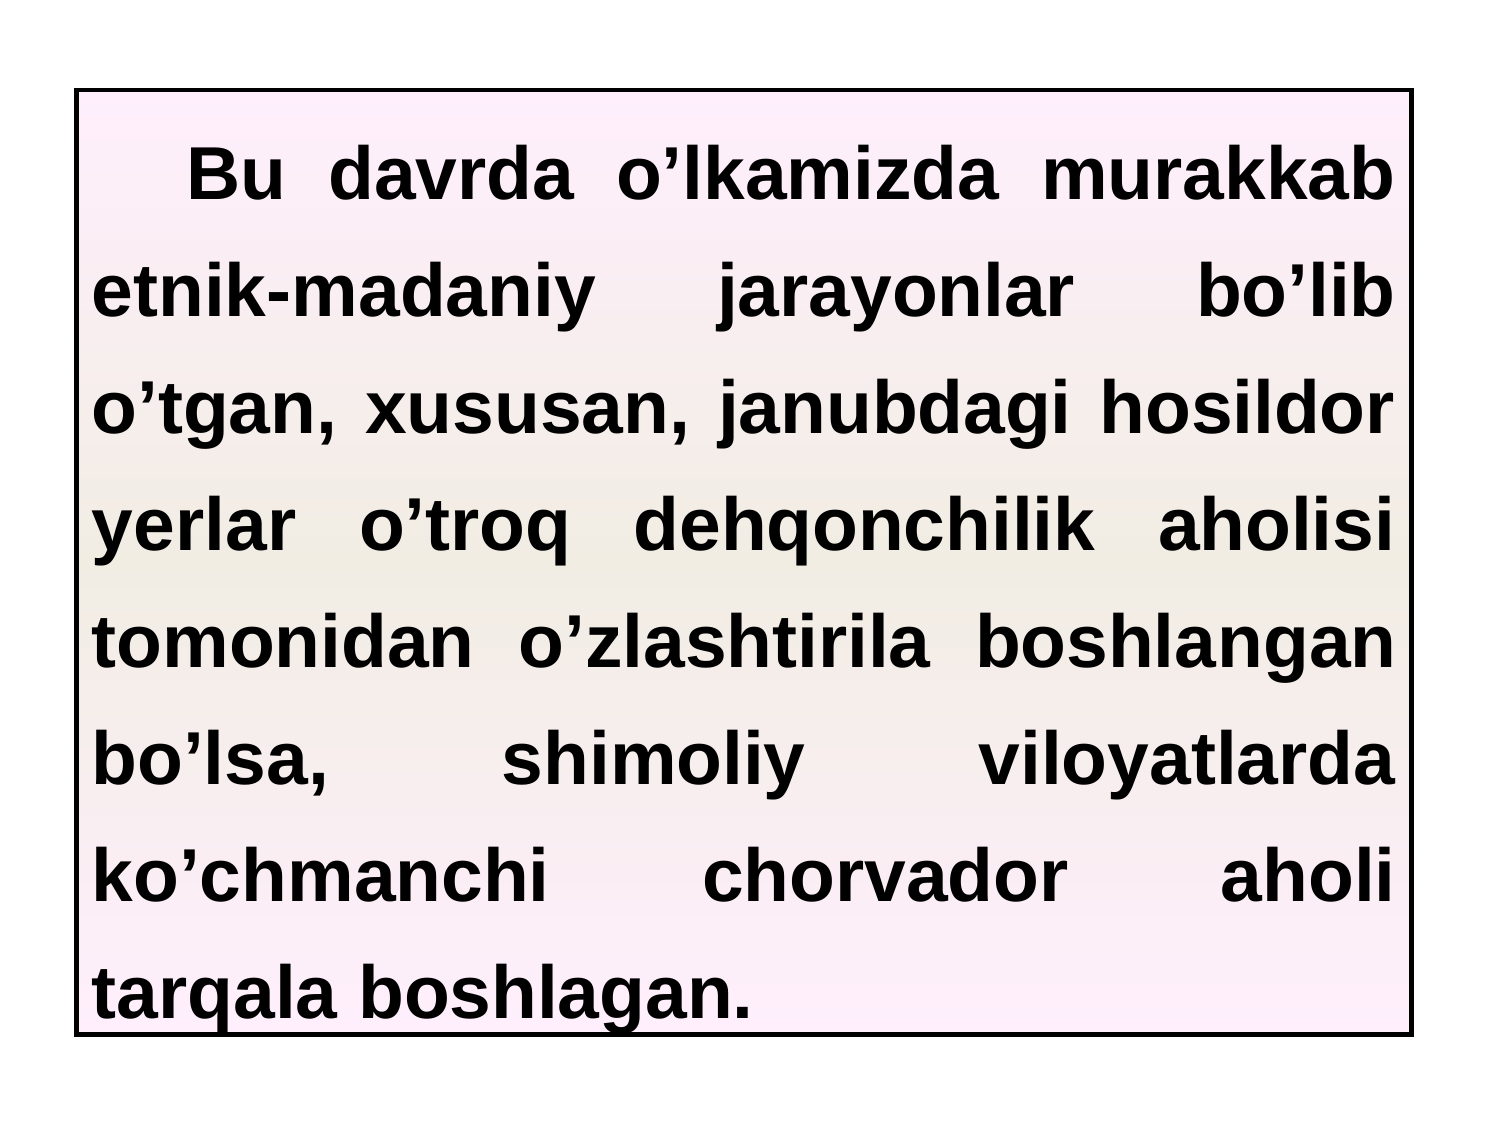

Bu davrda o’lkamizda murakkab etnik-madaniy jarayonlar bo’lib o’tgan, xususan, janubdagi hosildor yerlar o’troq dehqonchilik aholisi tomonidan o’zlashtirila boshlangan bo’lsa, shimoliy viloyatlarda ko’chmanchi chorvador aholi tarqala boshlagan.